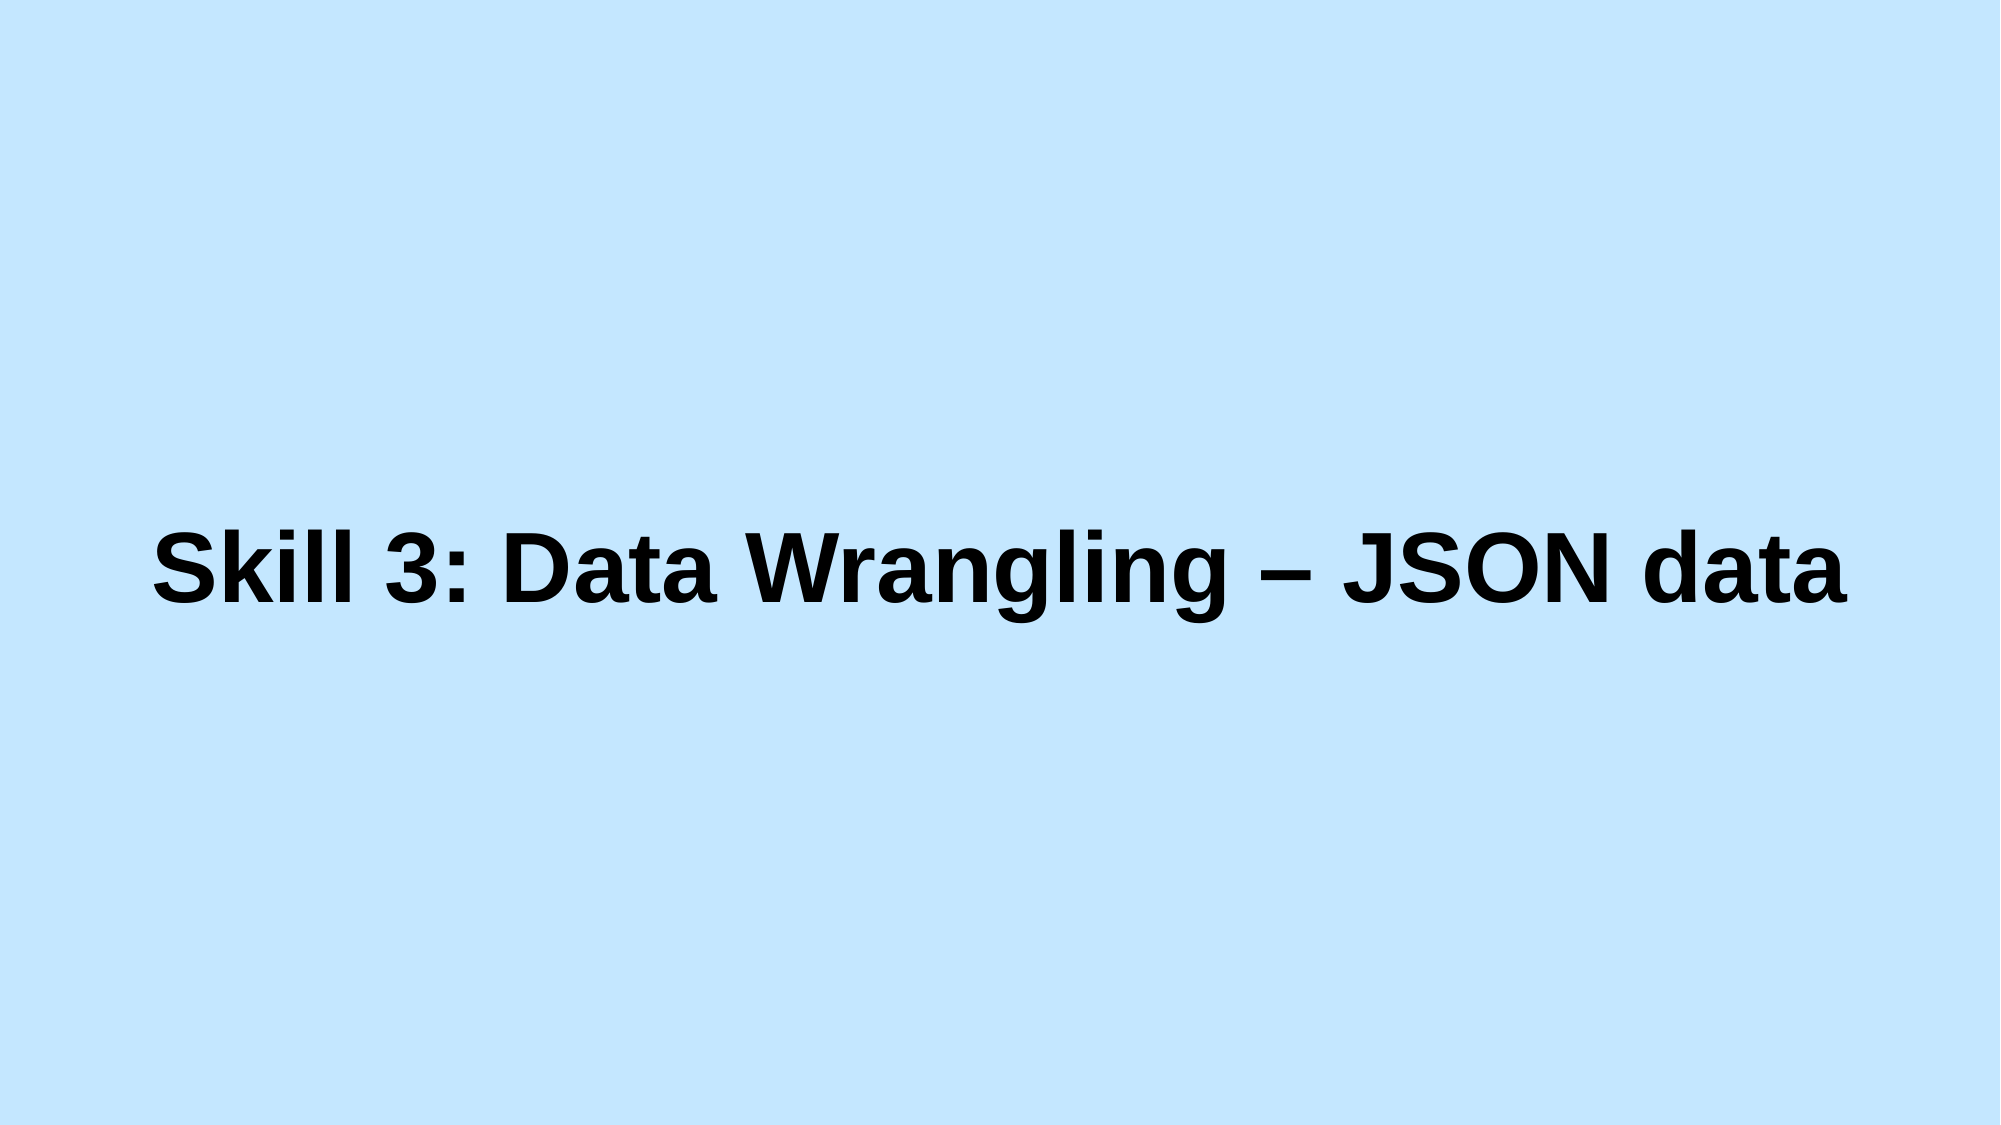

Skill 3: Data Wrangling – JSON data